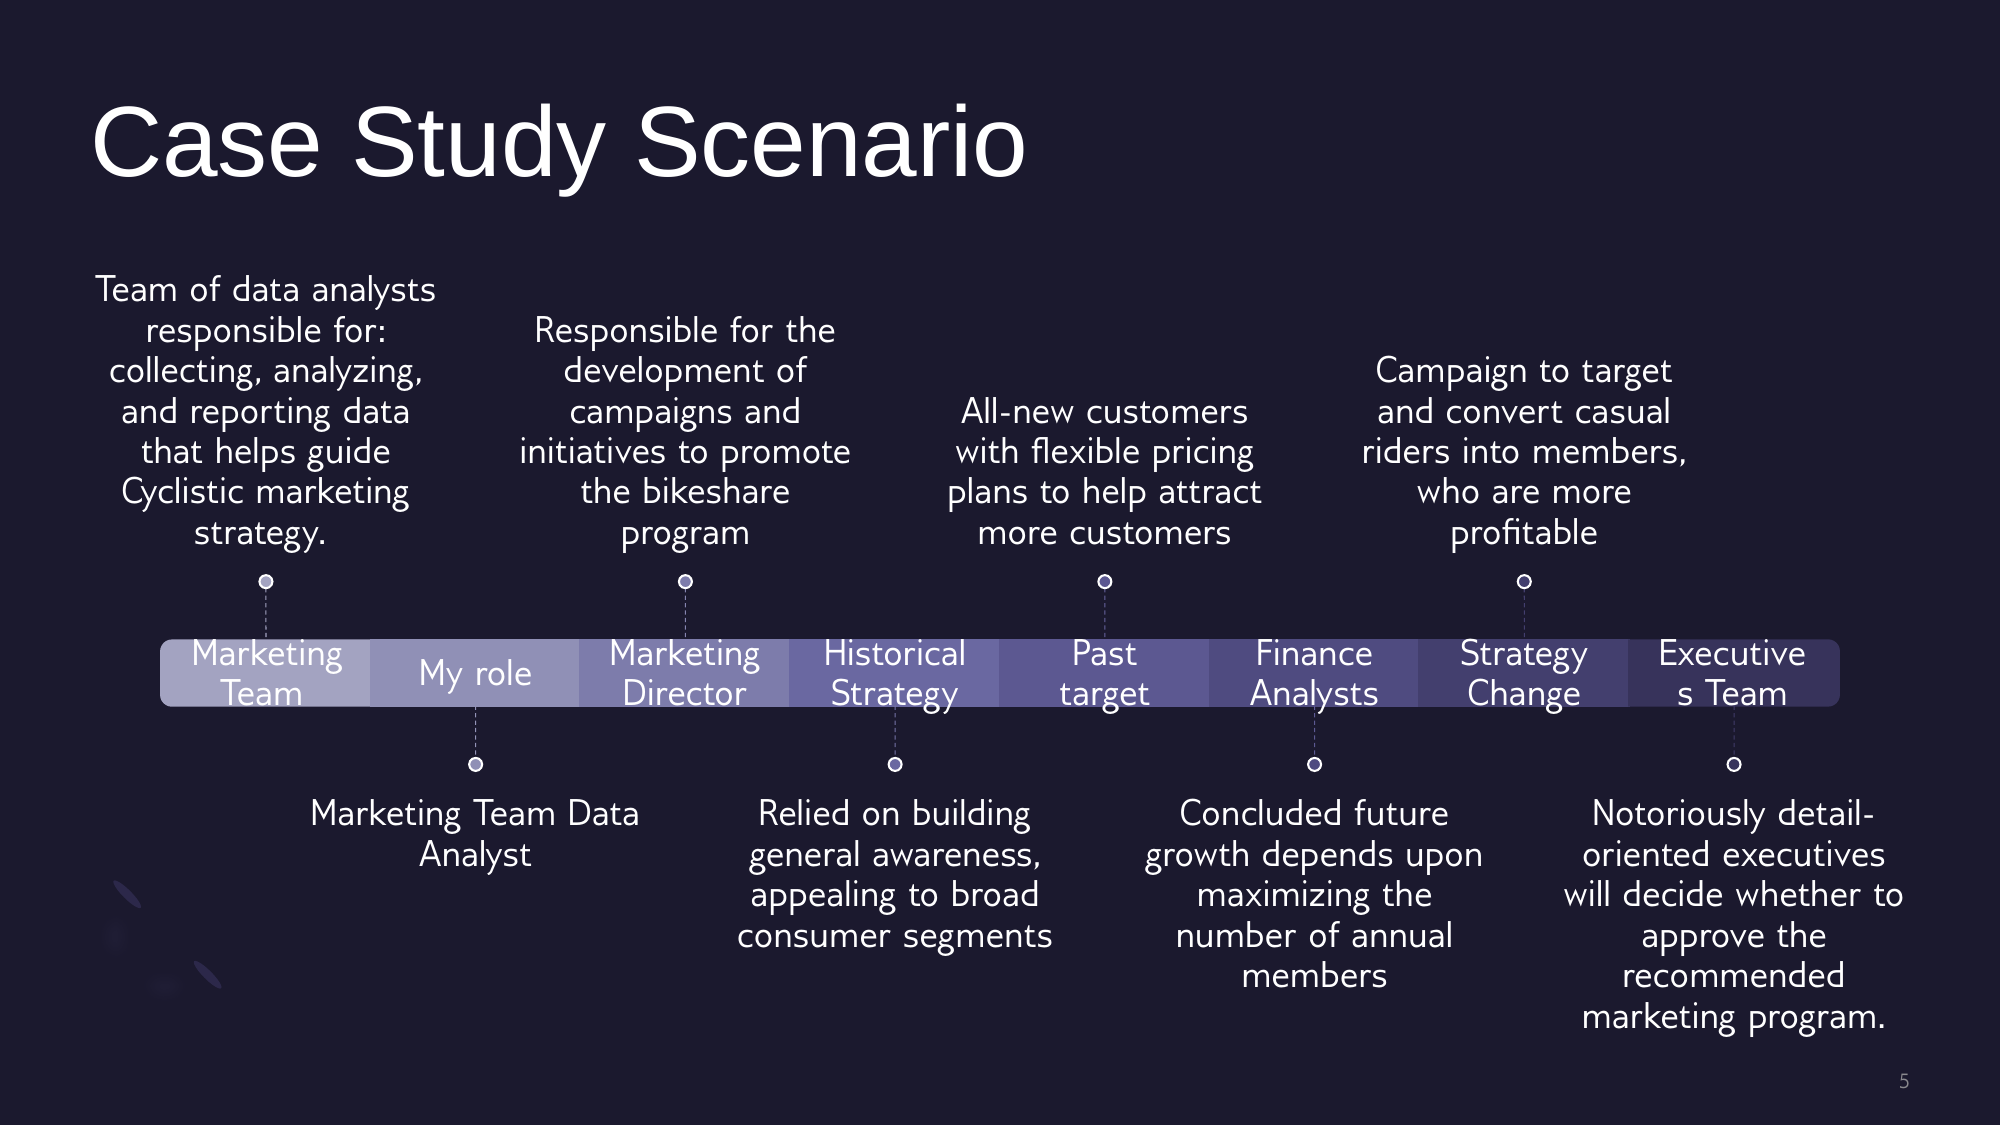

# Case Study Scenario
Marketing Team
Team of data analysts responsible for: collecting, analyzing, and reporting data that helps guide Cyclistic marketing strategy.
My role
Marketing Team Data Analyst
Marketing Director
Responsible for the development of campaigns and initiatives to promote the bikeshare program
Historical Strategy
Relied on building general awareness, appealing to broad consumer segments
Past target
All-new customers with flexible pricing plans to help attract more customers
Finance Analysts
Concluded future growth depends upon maximizing the number of annual members
Strategy Change
Campaign to target and convert casual riders into members, who are more profitable
Executives Team
Notoriously detail-oriented executives will decide whether to approve the recommended marketing program.
5